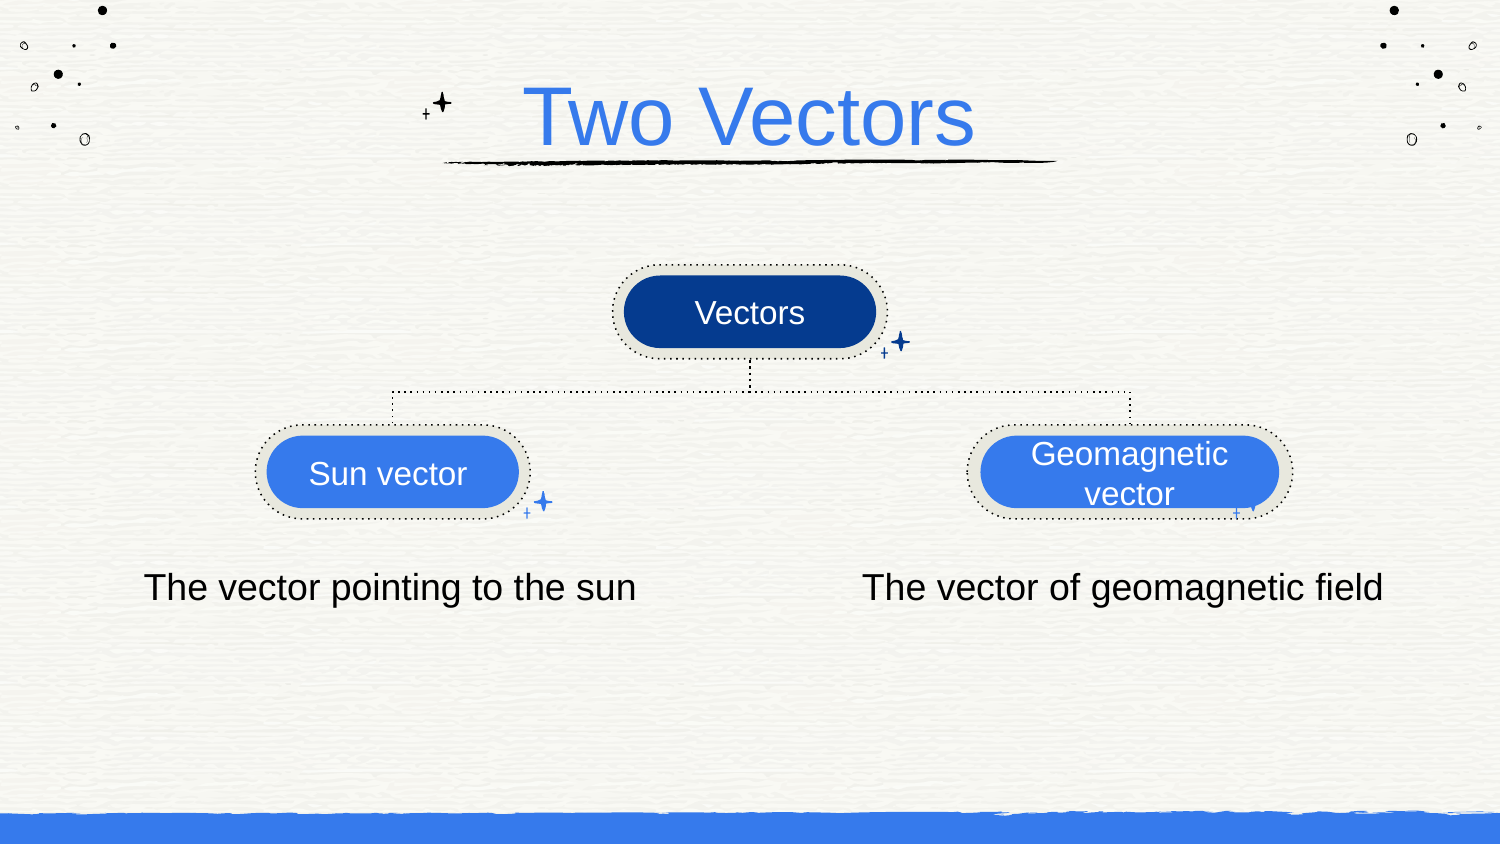

# Two Vectors

Vectors

Sun vector

Geomagnetic vector

The vector of geomagnetic field

The vector pointing to the sun